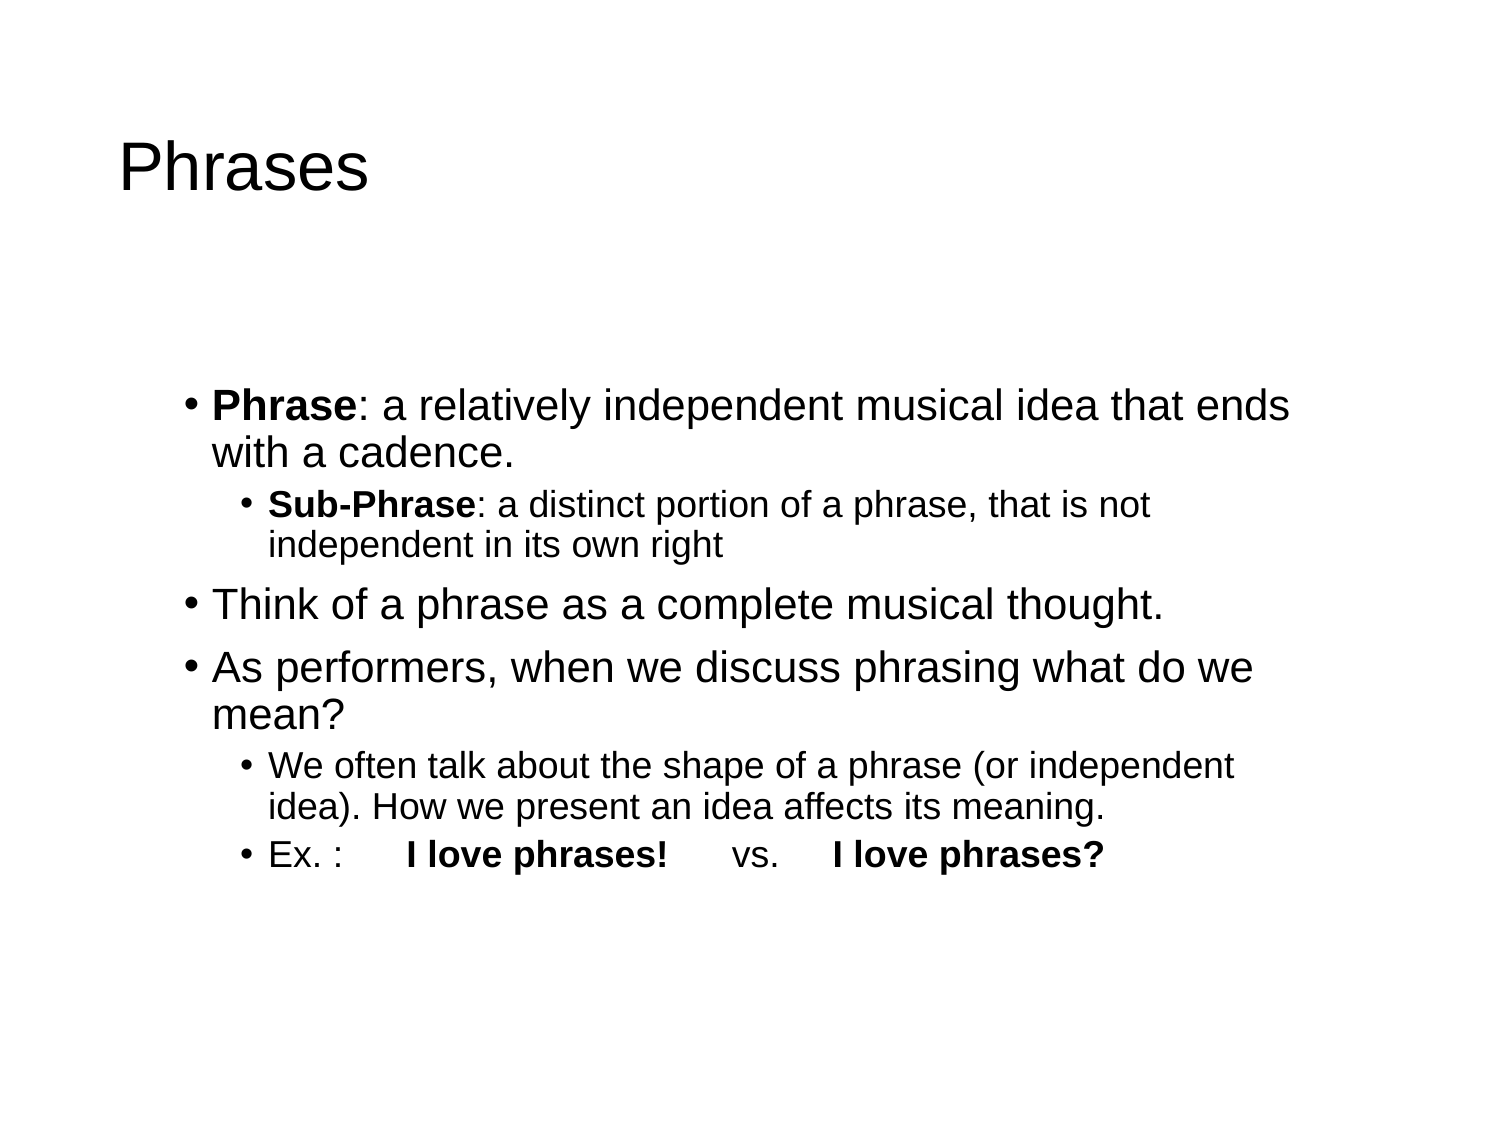

# Phrases
Phrase: a relatively independent musical idea that ends with a cadence.
Sub-Phrase: a distinct portion of a phrase, that is not independent in its own right
Think of a phrase as a complete musical thought.
As performers, when we discuss phrasing what do we mean?
We often talk about the shape of a phrase (or independent idea). How we present an idea affects its meaning.
Ex. :      I love phrases!      vs.     I love phrases?